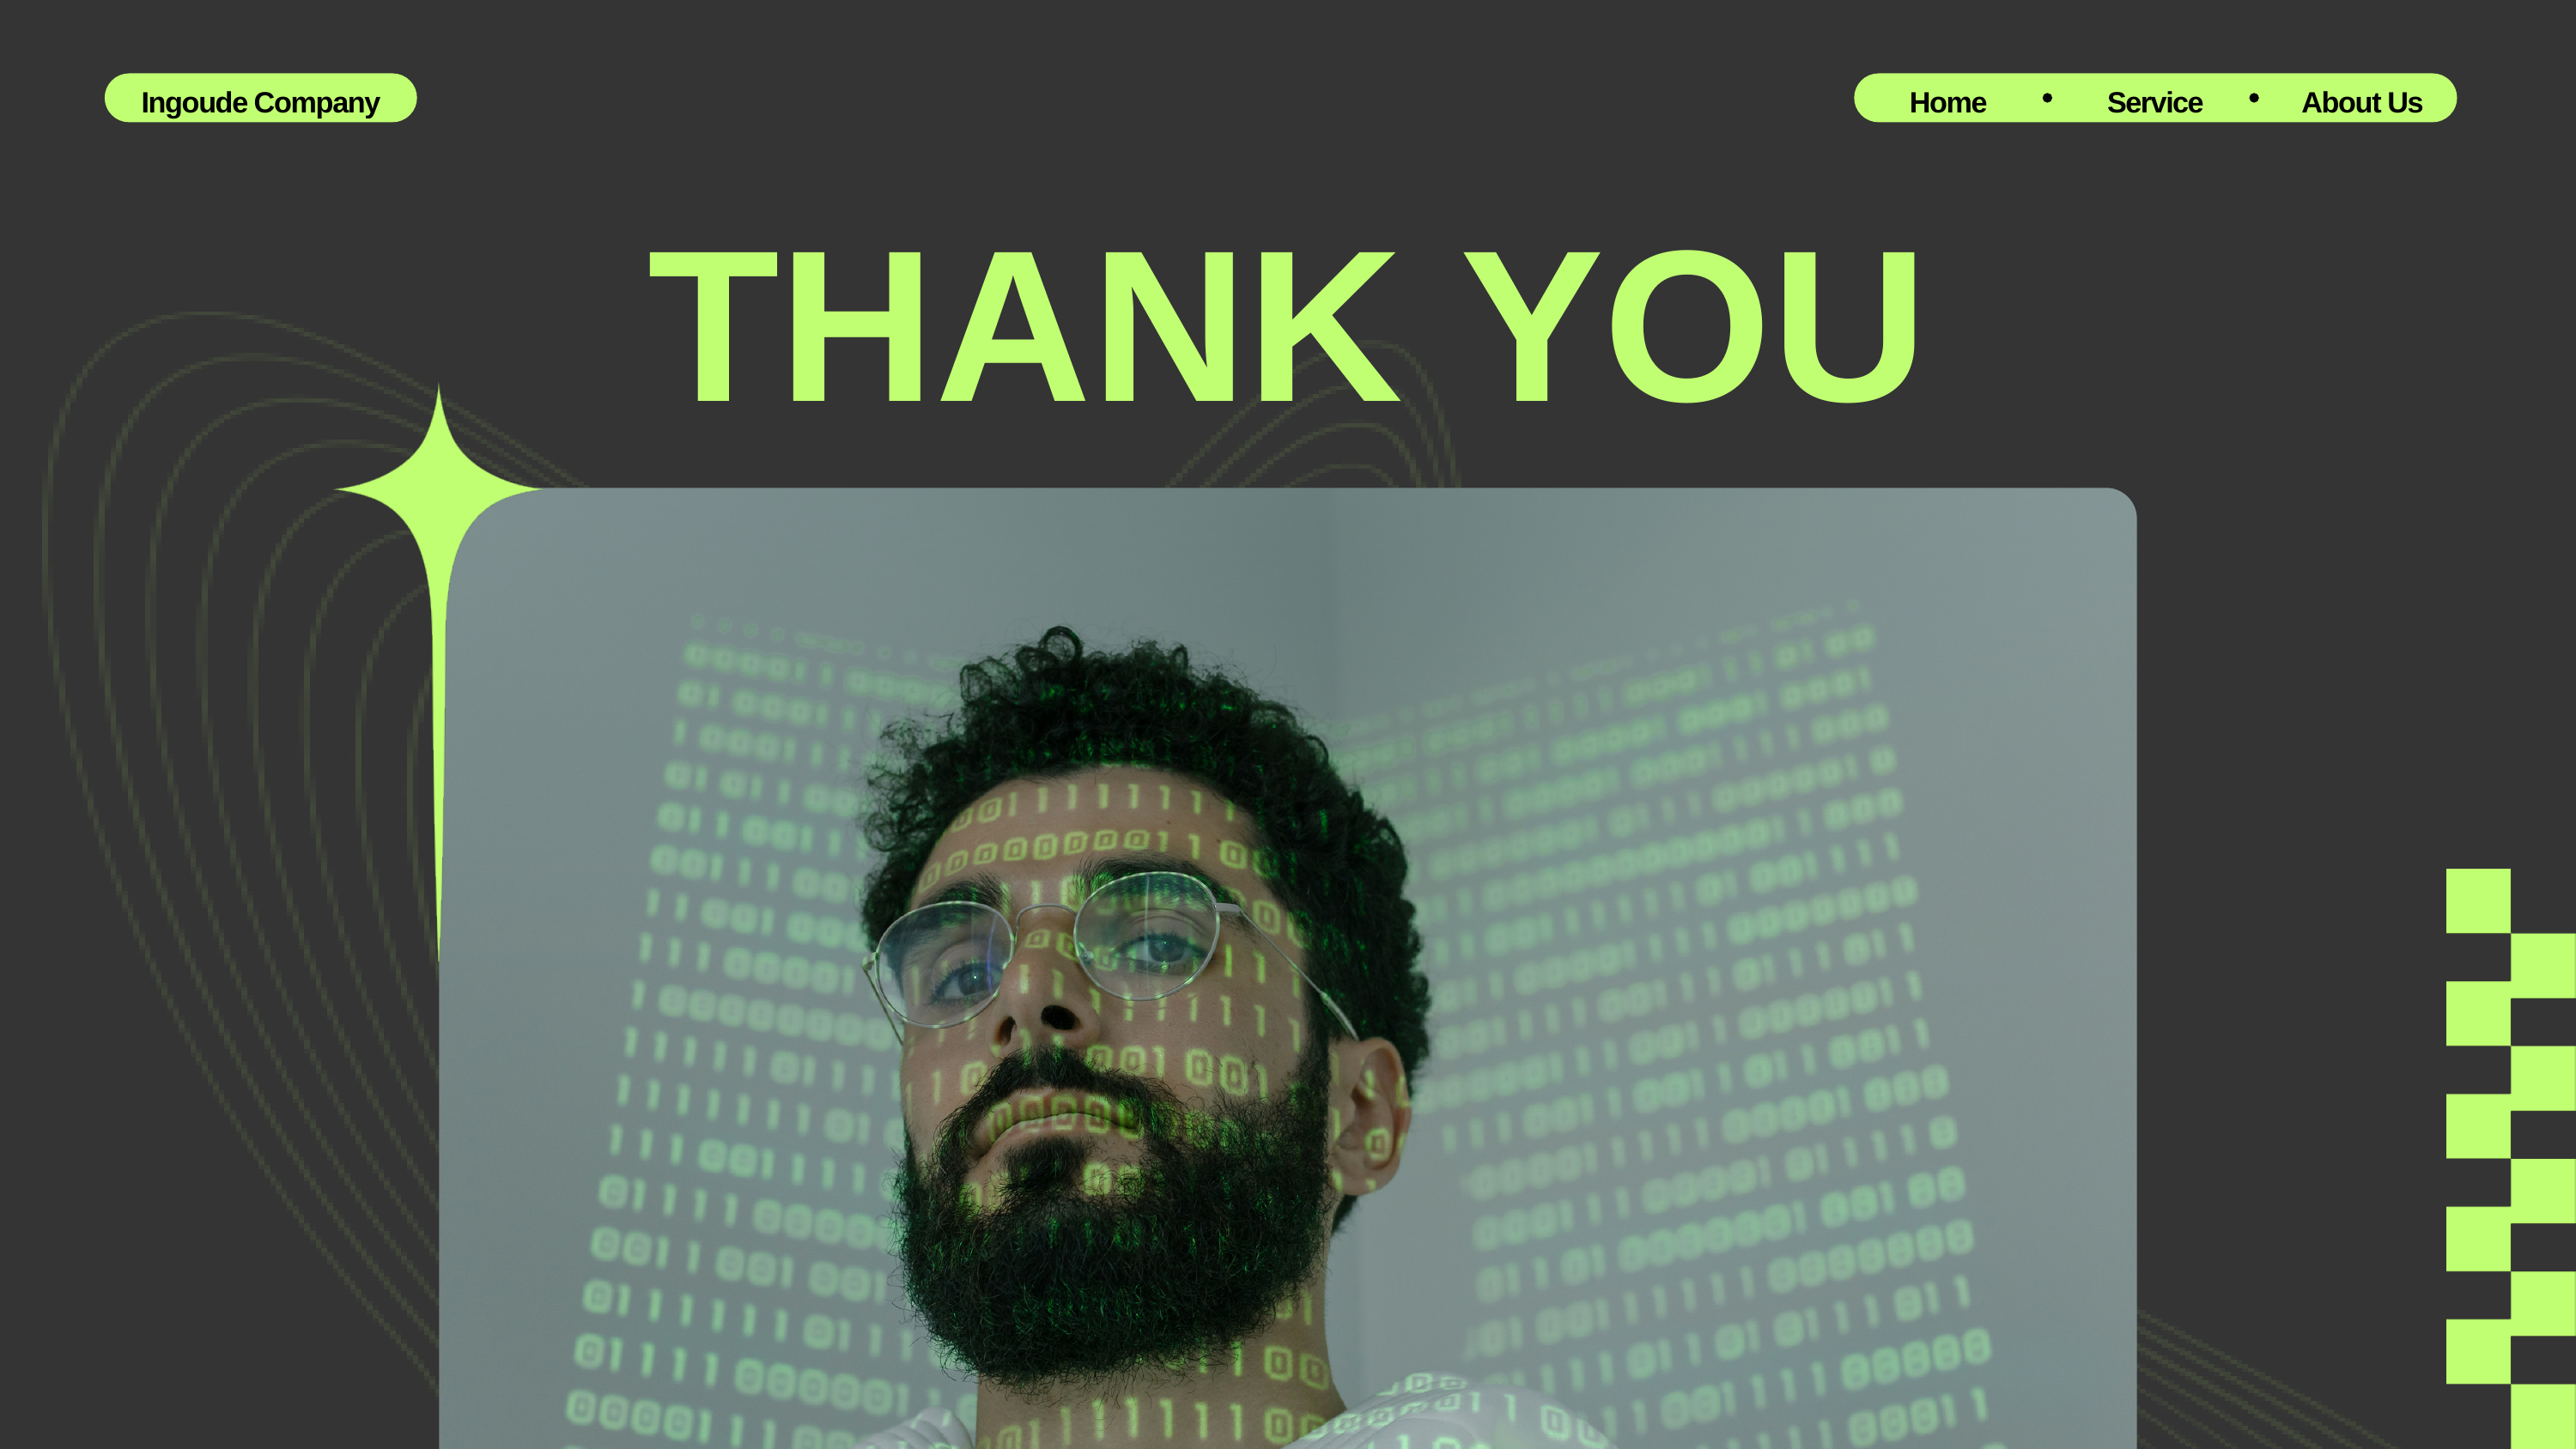

Ingoude Company
Home
Service
About Us

THANK YOU